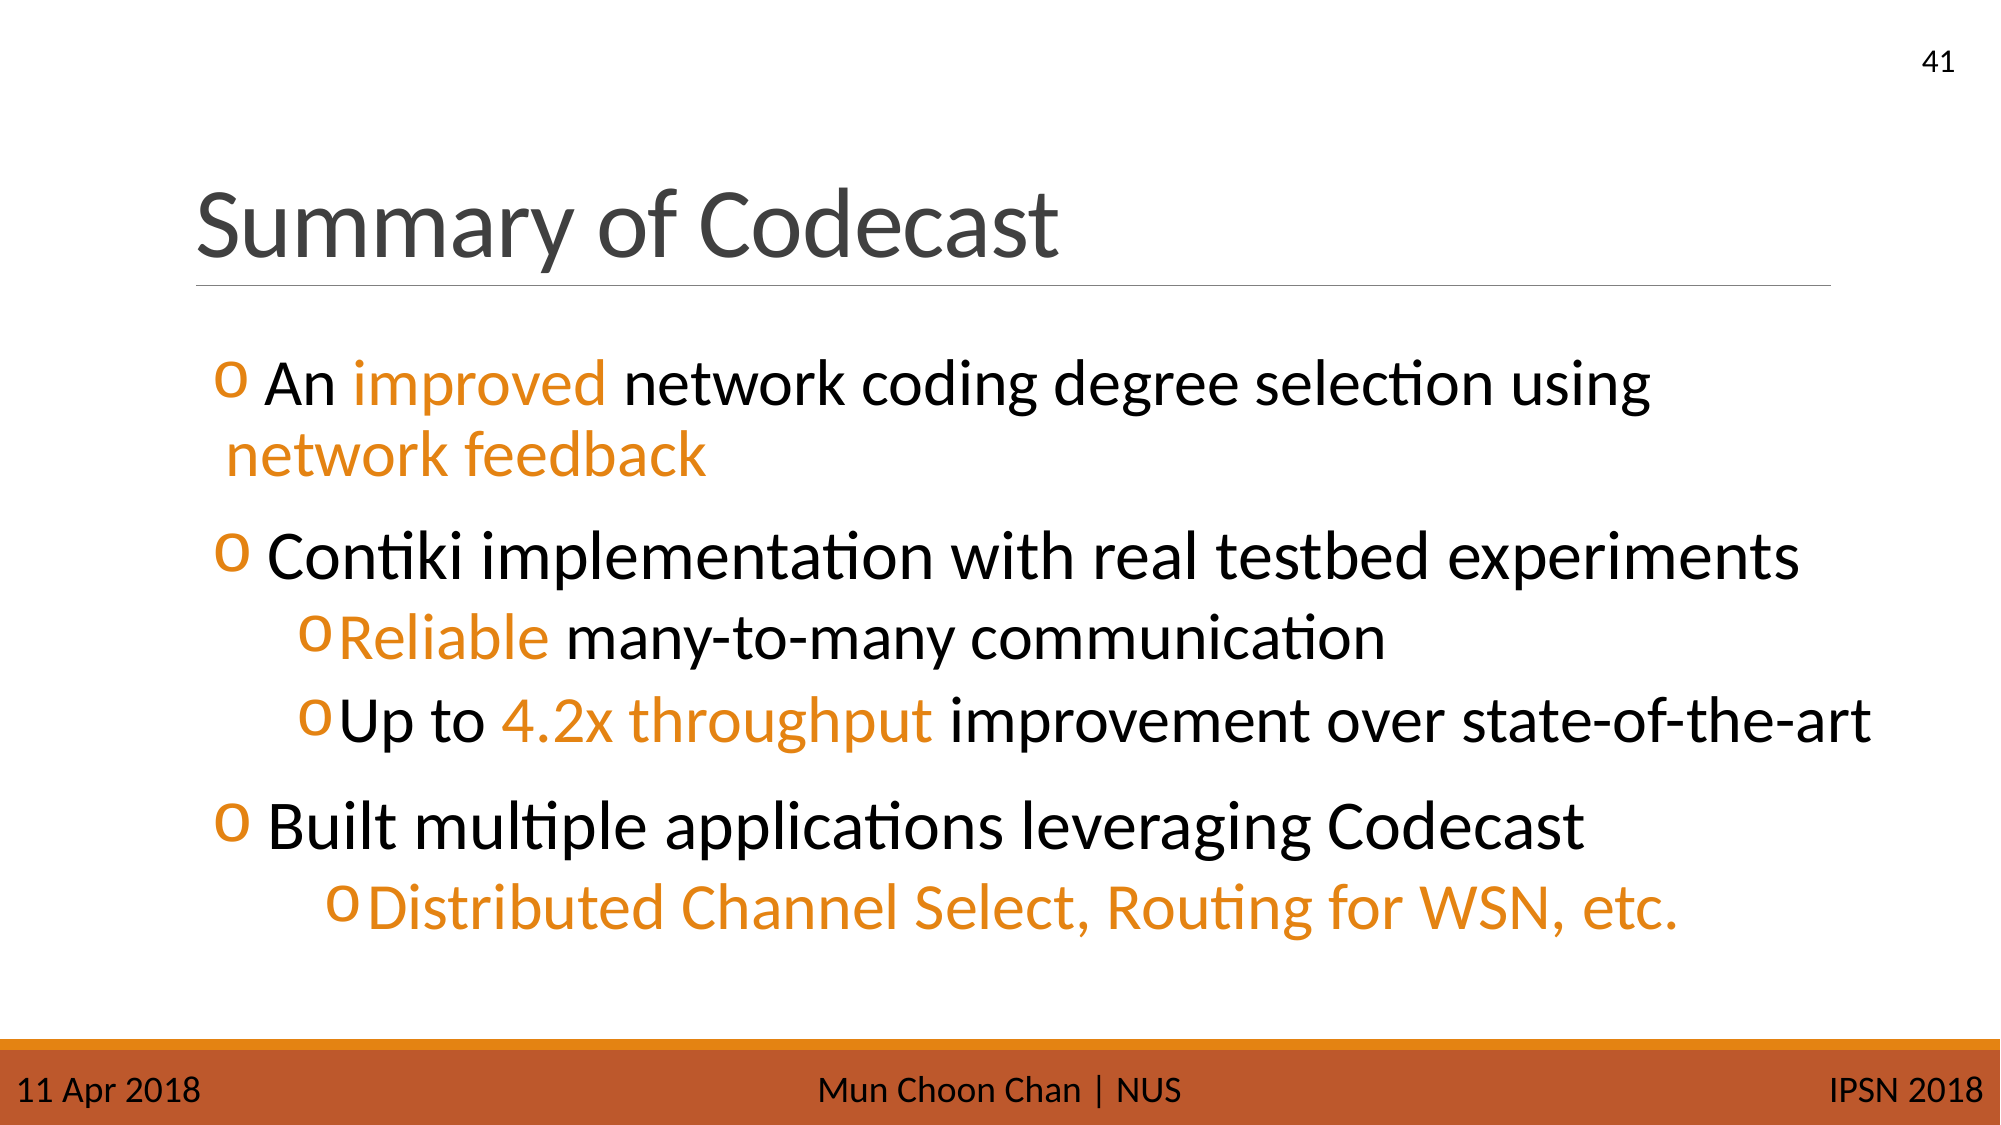

41
# Summary of Codecast
 An improved network coding degree selection using network feedback
 Contiki implementation with real testbed experiments
Reliable many-to-many communication
Up to 4.2x throughput improvement over state-of-the-art
 Built multiple applications leveraging Codecast
Distributed Channel Select, Routing for WSN, etc.